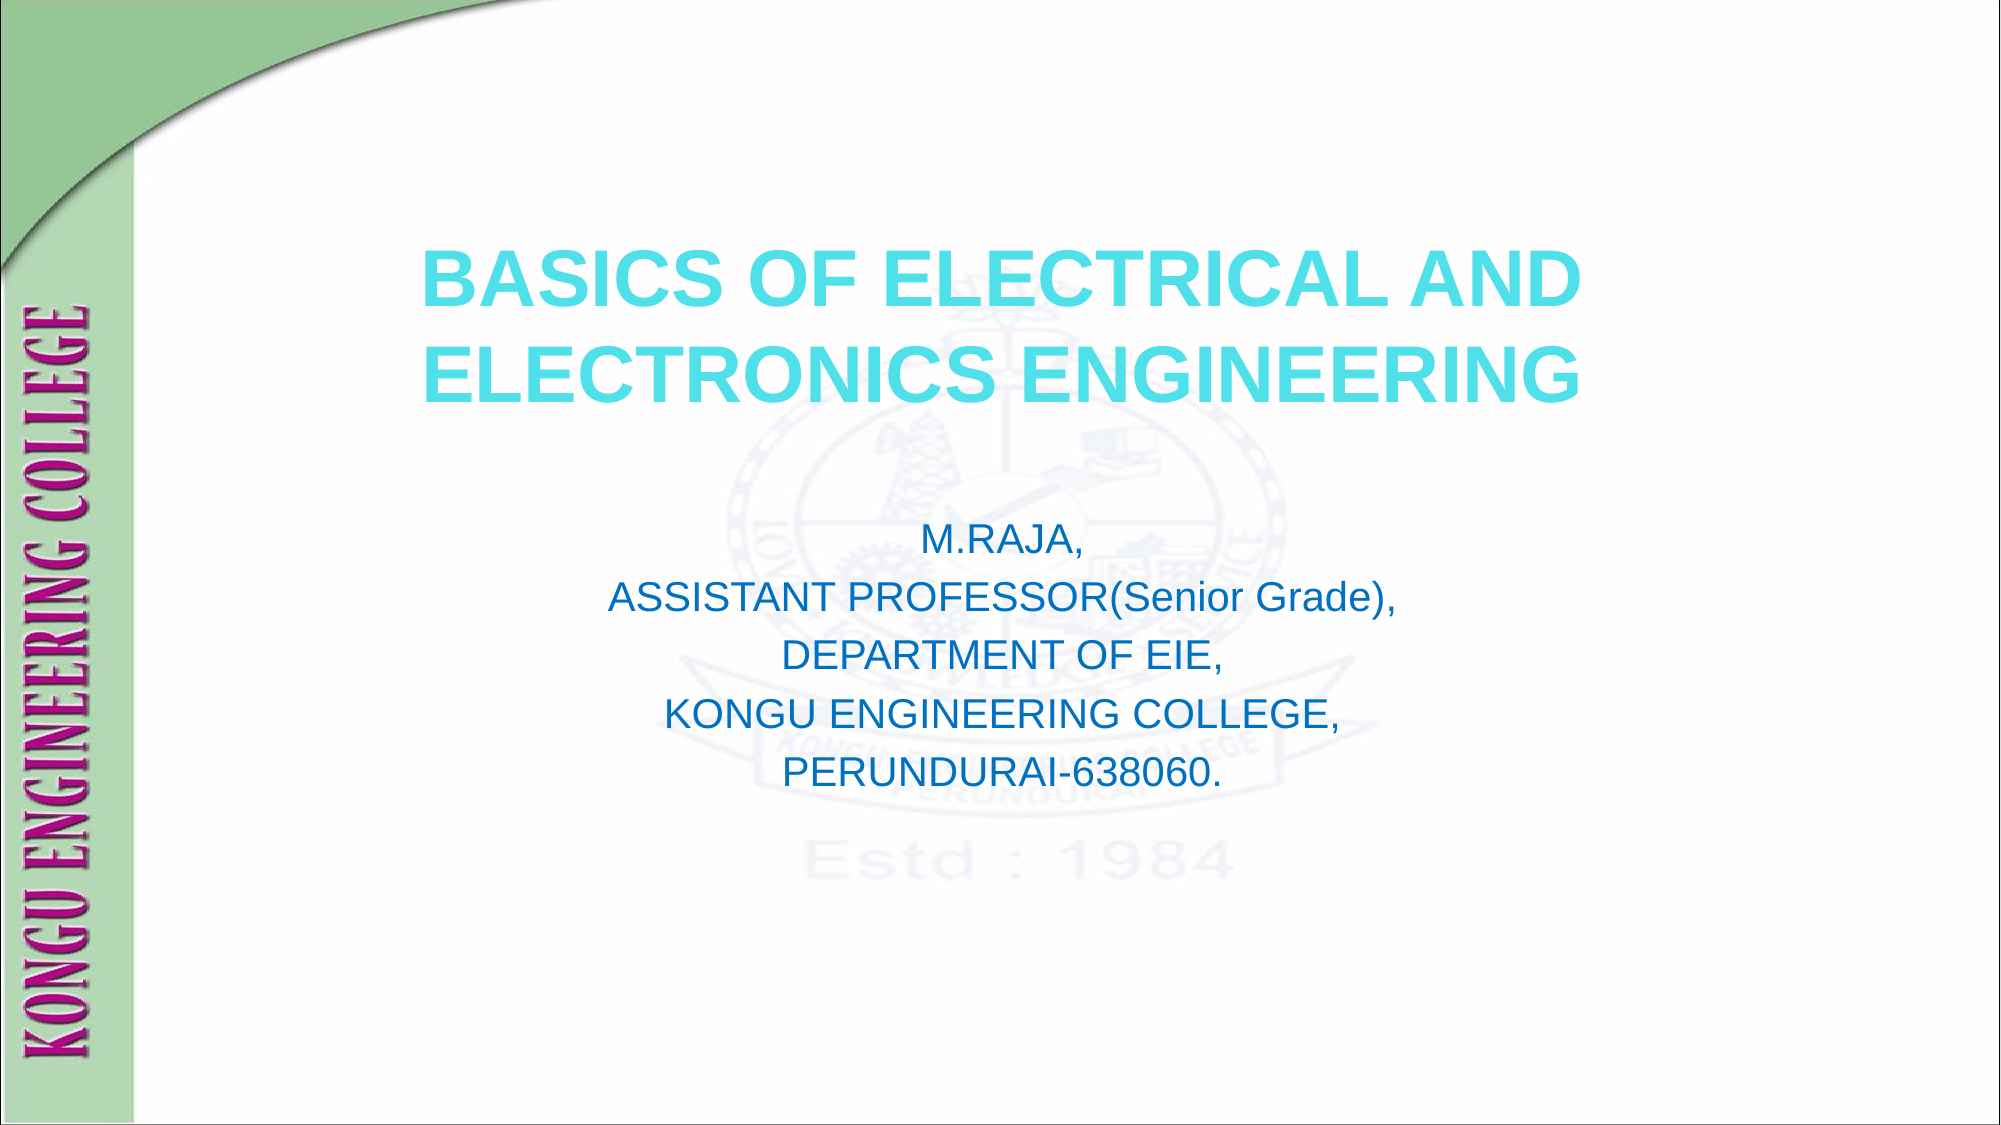

# BASICS OF ELECTRICAL AND ELECTRONICS ENGINEERING
M.RAJA,
ASSISTANT PROFESSOR(Senior Grade),
DEPARTMENT OF EIE,
KONGU ENGINEERING COLLEGE,
PERUNDURAI-638060.